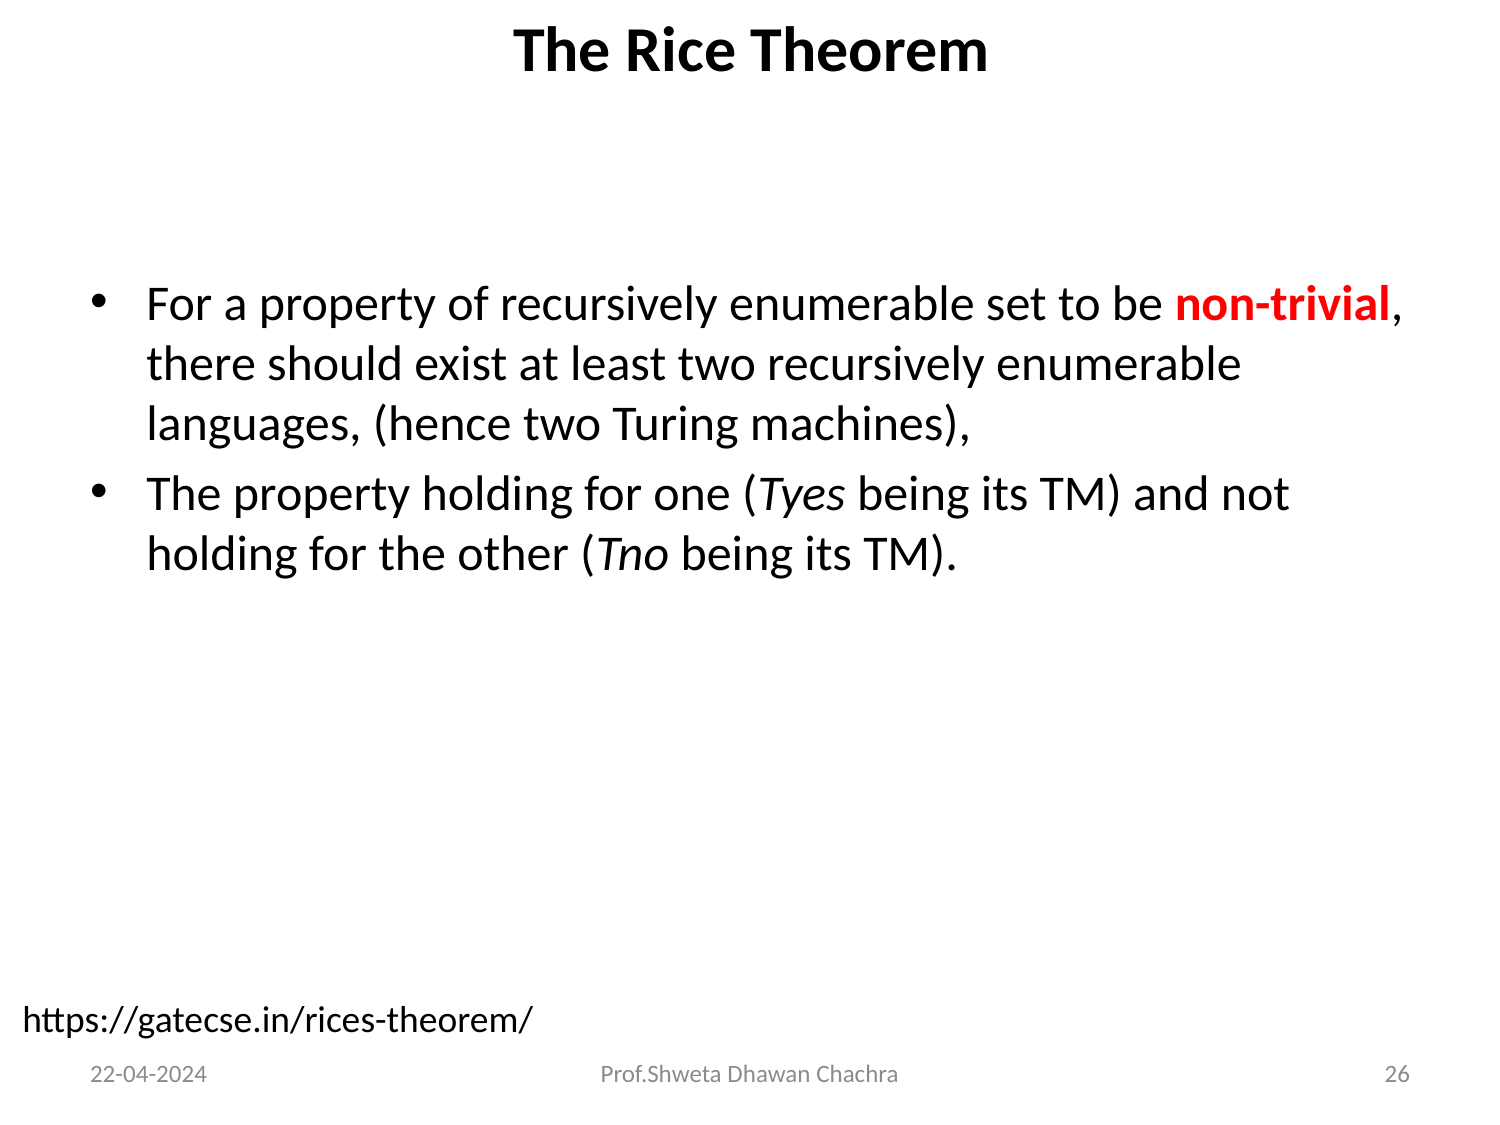

# The Rice Theorem
For a property of recursively enumerable set to be non-trivial, there should exist at least two recursively enumerable languages, (hence two Turing machines),
The property holding for one (Tyes being its TM) and not holding for the other (Tno being its TM).
https://gatecse.in/rices-theorem/
22-04-2024
Prof.Shweta Dhawan Chachra
26